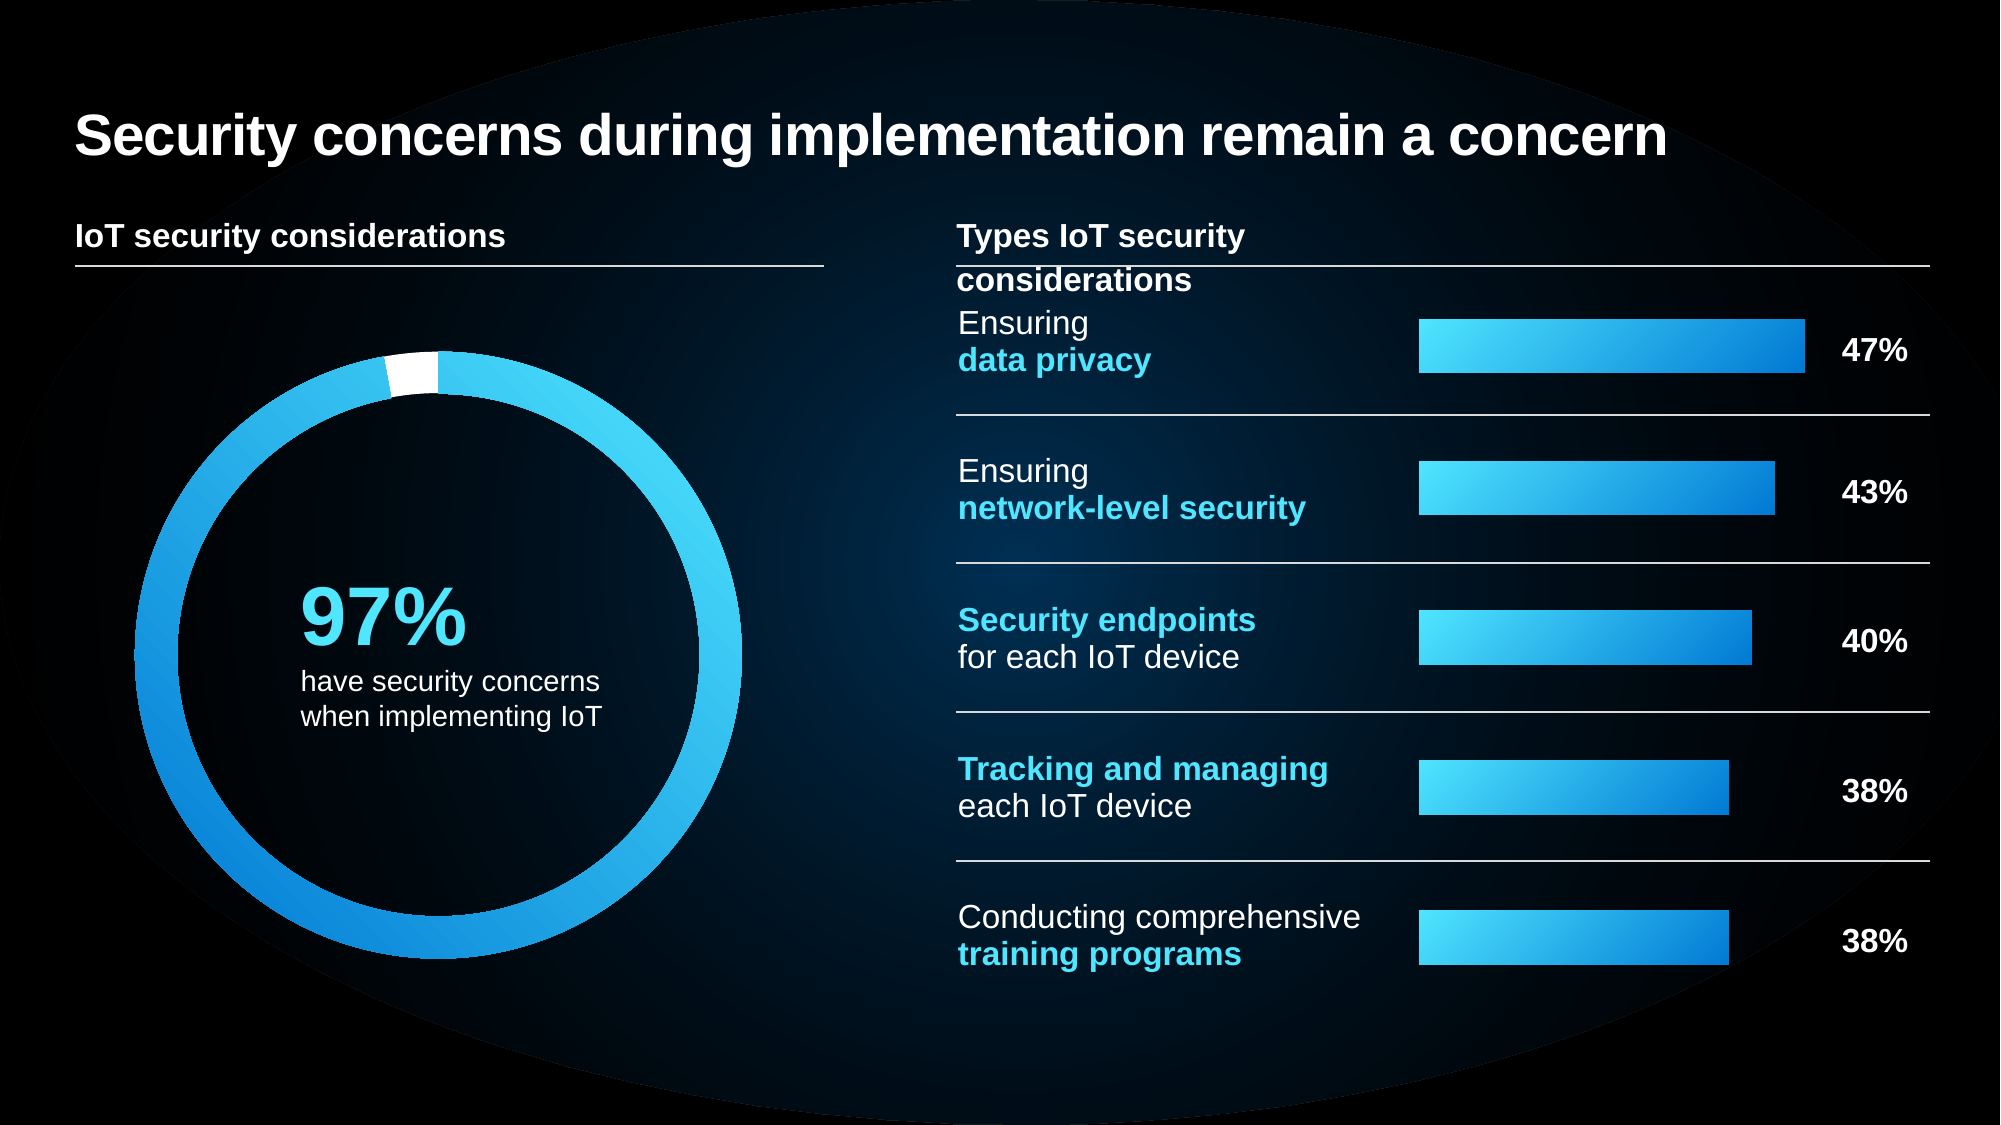

TYPES OF IoT SECURITY CONSIDERATIONS
# Security concerns during implementation remain a concern
IoT security considerations
Types IoT security considerations
| Ensuring data privacy |  |
| --- | --- |
| Ensuring network-level security |  |
| Security endpoints for each IoT device |  |
| Tracking and managing each IoT device |  |
| Conducting comprehensive training programs |  |
47%

97%
have security concerns when implementing IoT
43%

40%

38%

38%